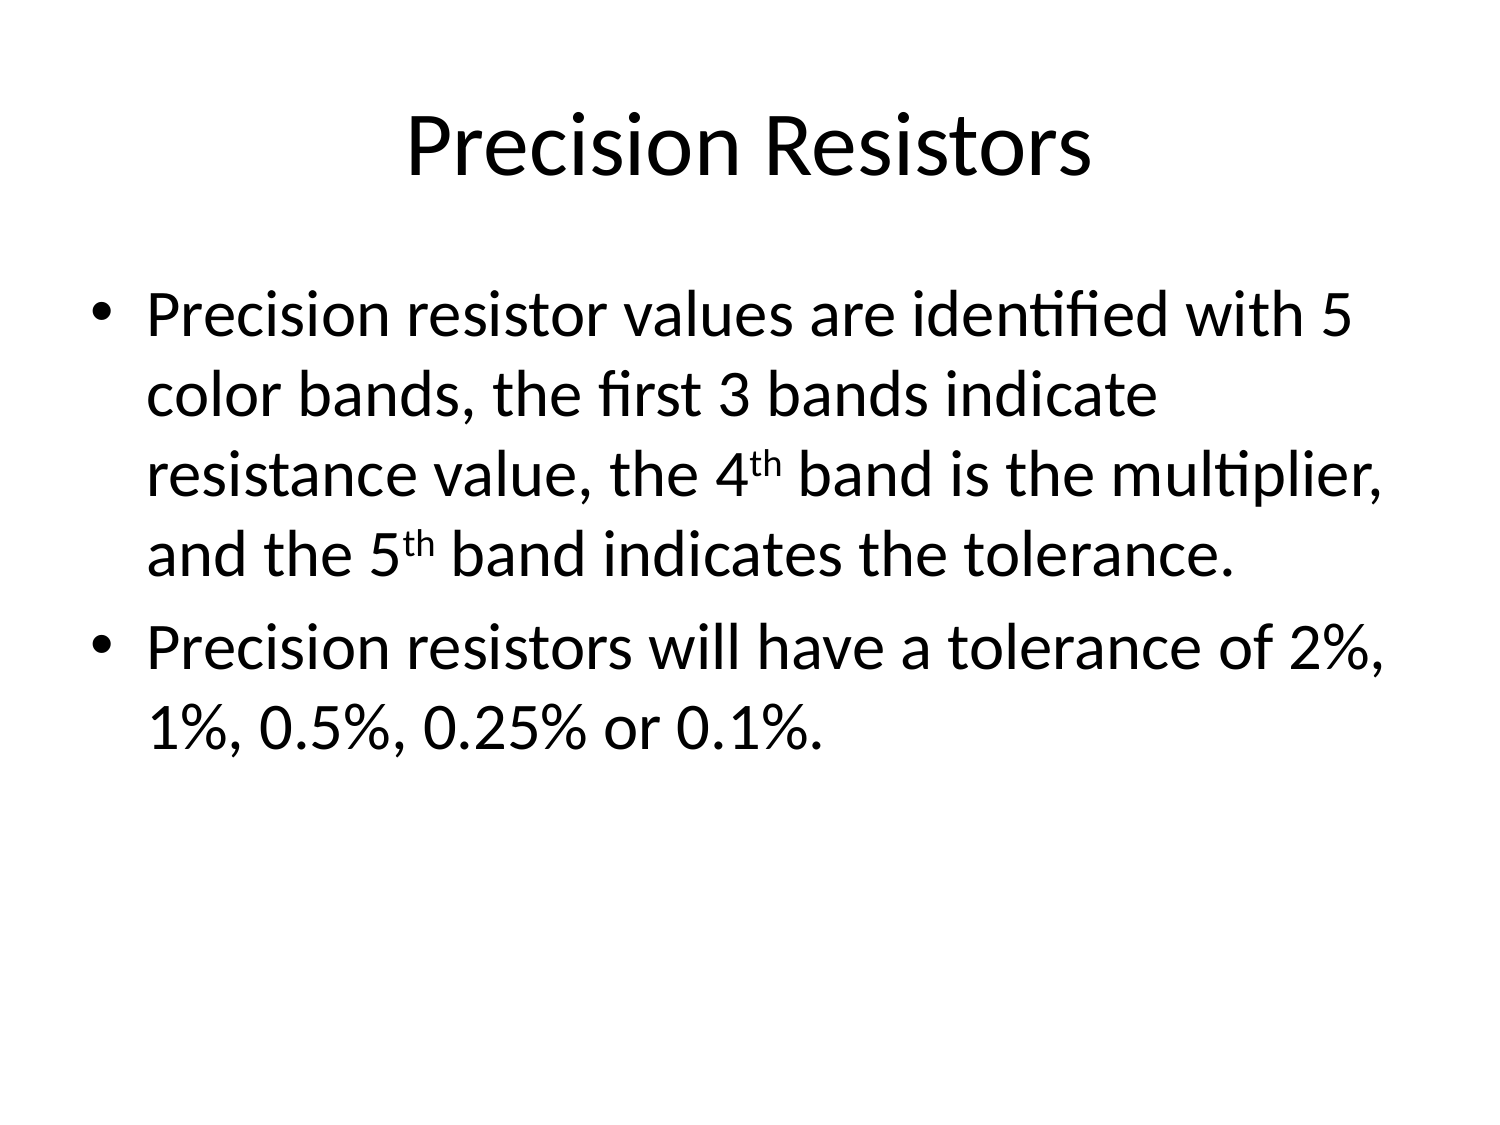

# Precision Resistors
Precision resistor values are identified with 5 color bands, the first 3 bands indicate resistance value, the 4th band is the multiplier, and the 5th band indicates the tolerance.
Precision resistors will have a tolerance of 2%, 1%, 0.5%, 0.25% or 0.1%.